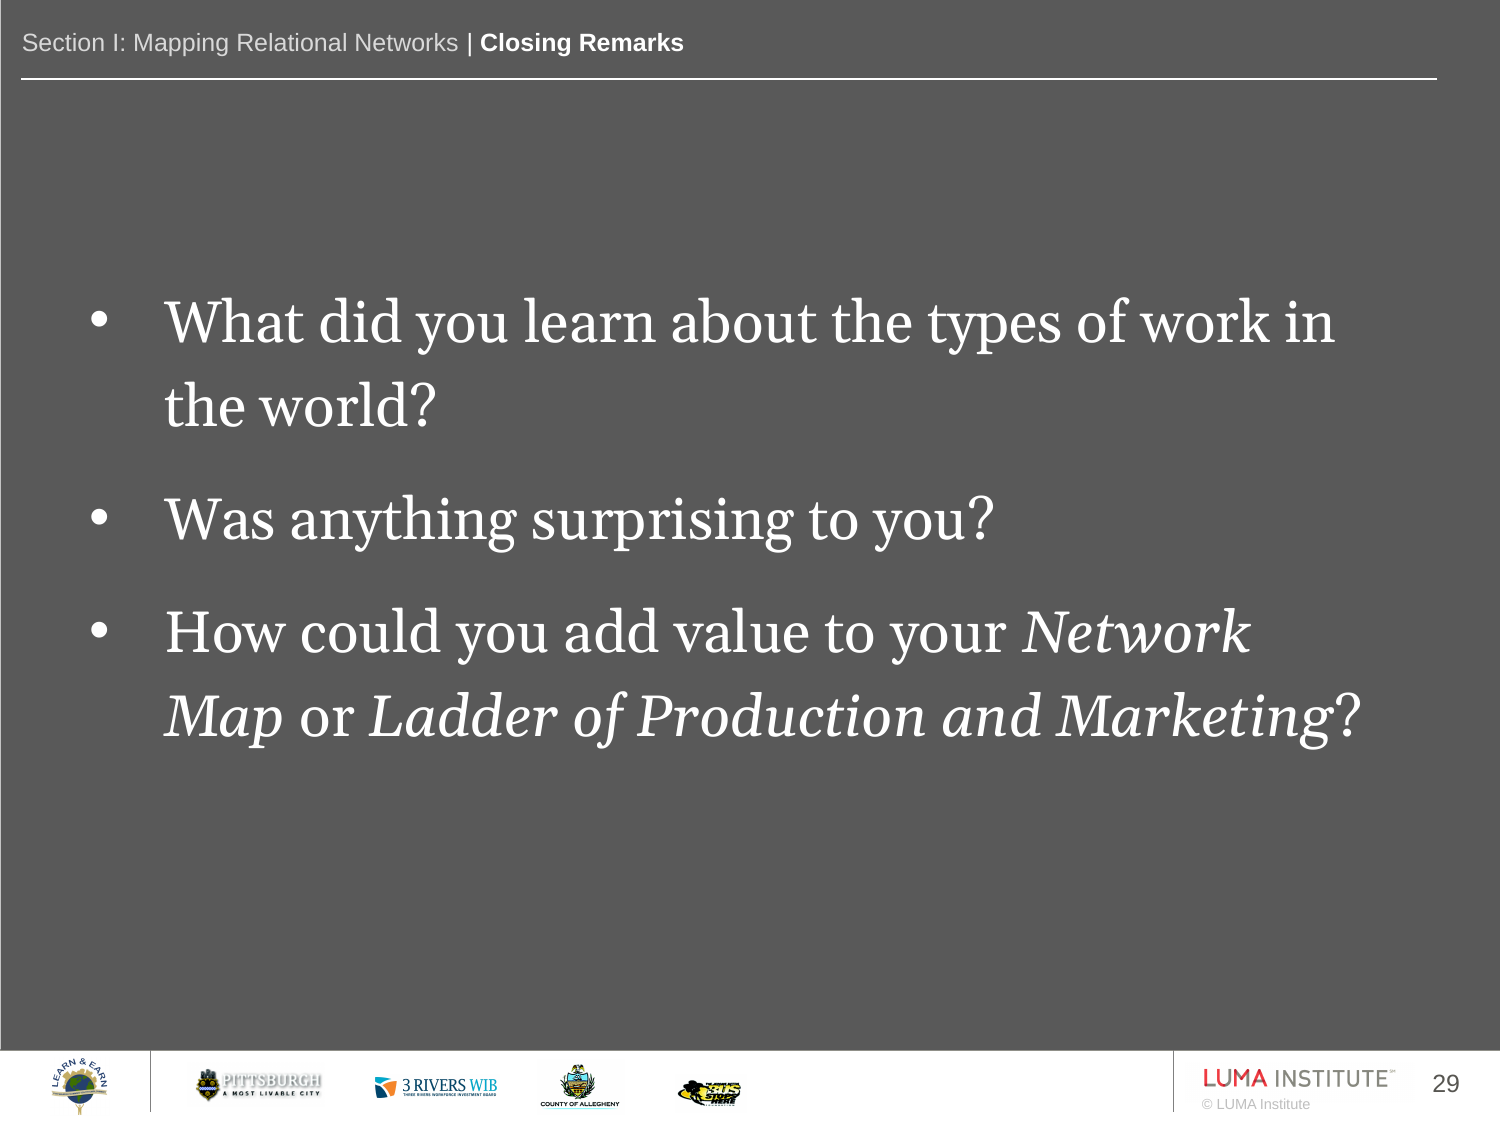

Section I: Mapping Relational Networks | Closing Remarks
What did you learn about the types of work in the world?
Was anything surprising to you?
How could you add value to your Network Map or Ladder of Production and Marketing?